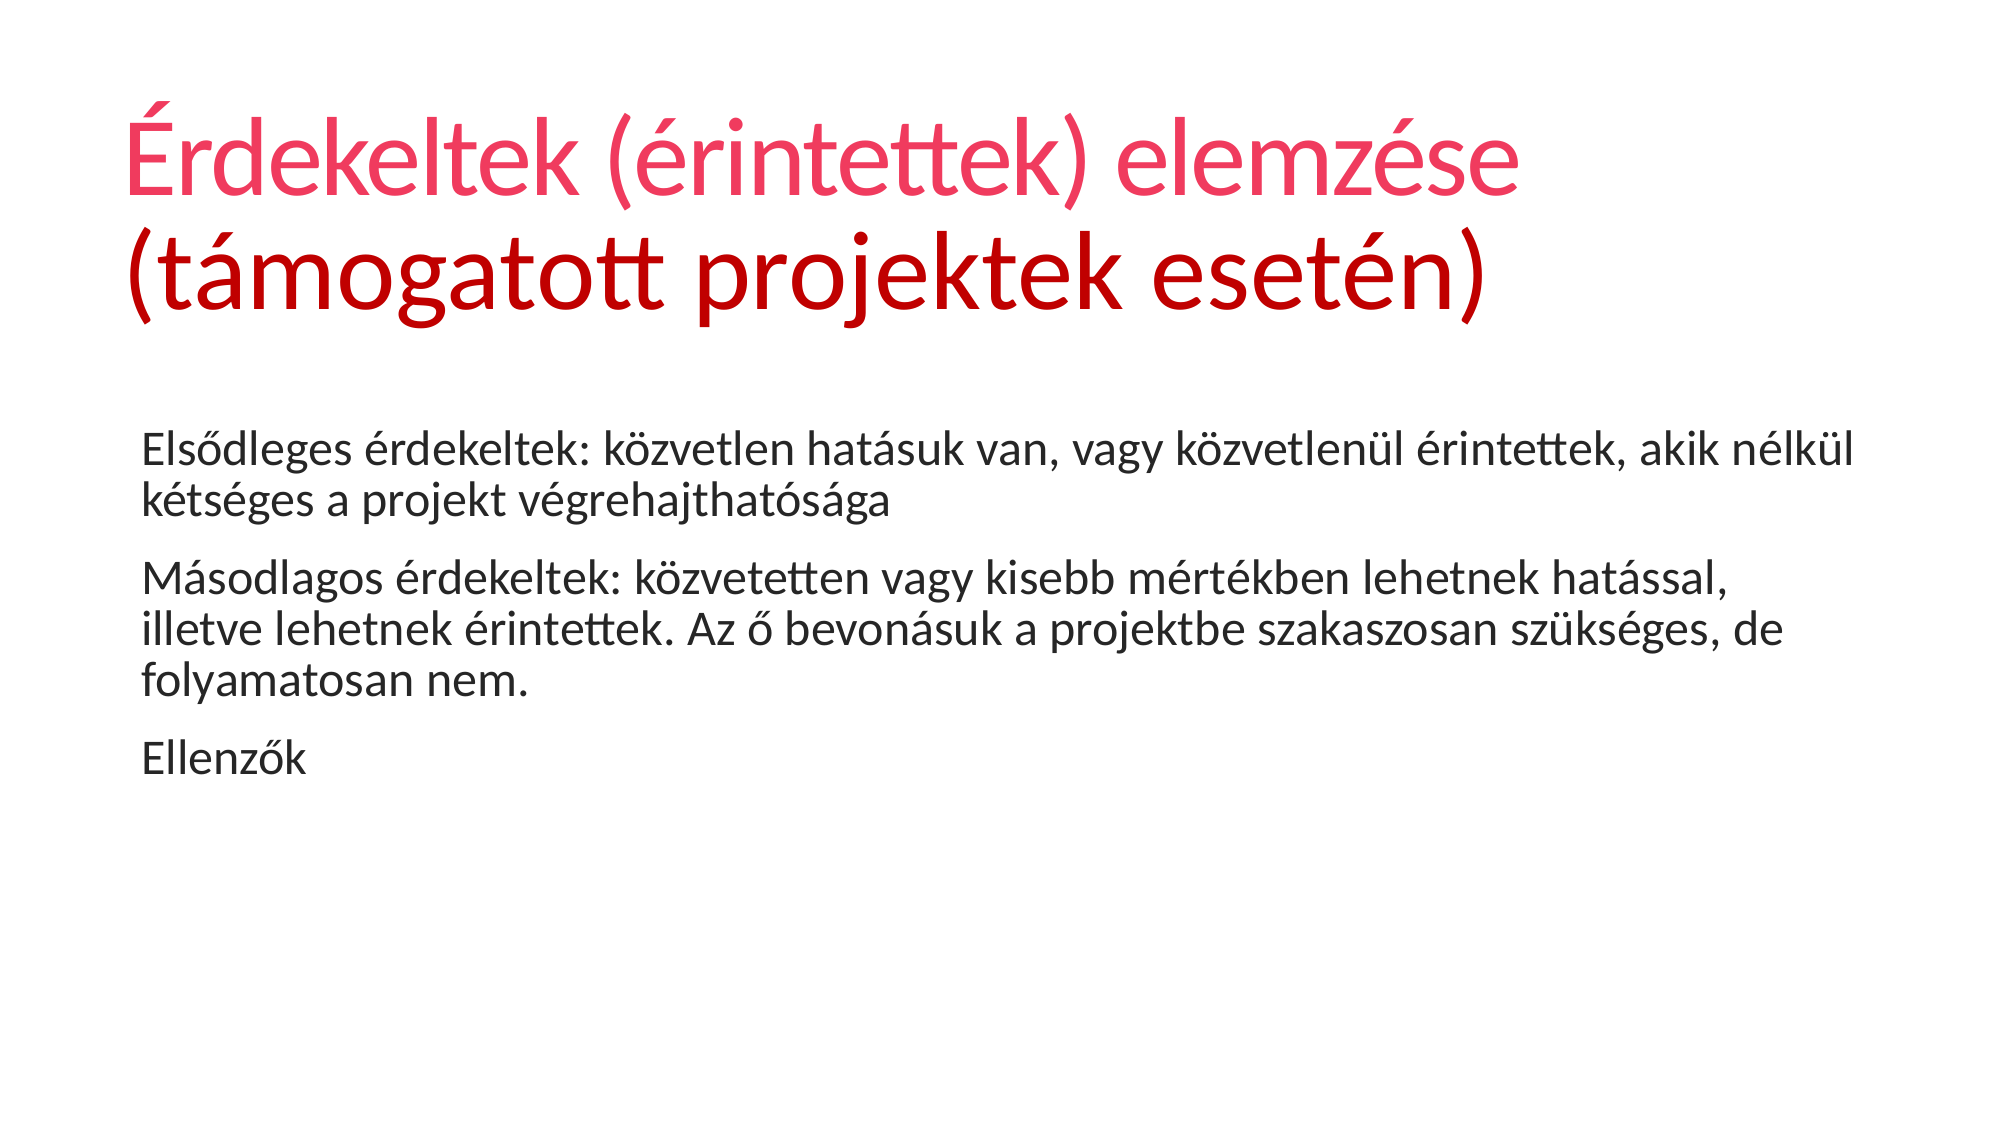

# Érdekeltek (érintettek) elemzése (támogatott projektek esetén)

Elsődleges érdekeltek: közvetlen hatásuk van, vagy közvetlenül érintettek, akik nélkül kétséges a projekt végrehajthatósága
Másodlagos érdekeltek: közvetetten vagy kisebb mértékben lehetnek hatással, illetve lehetnek érintettek. Az ő bevonásuk a projektbe szakaszosan szükséges, de folyamatosan nem.
Ellenzők